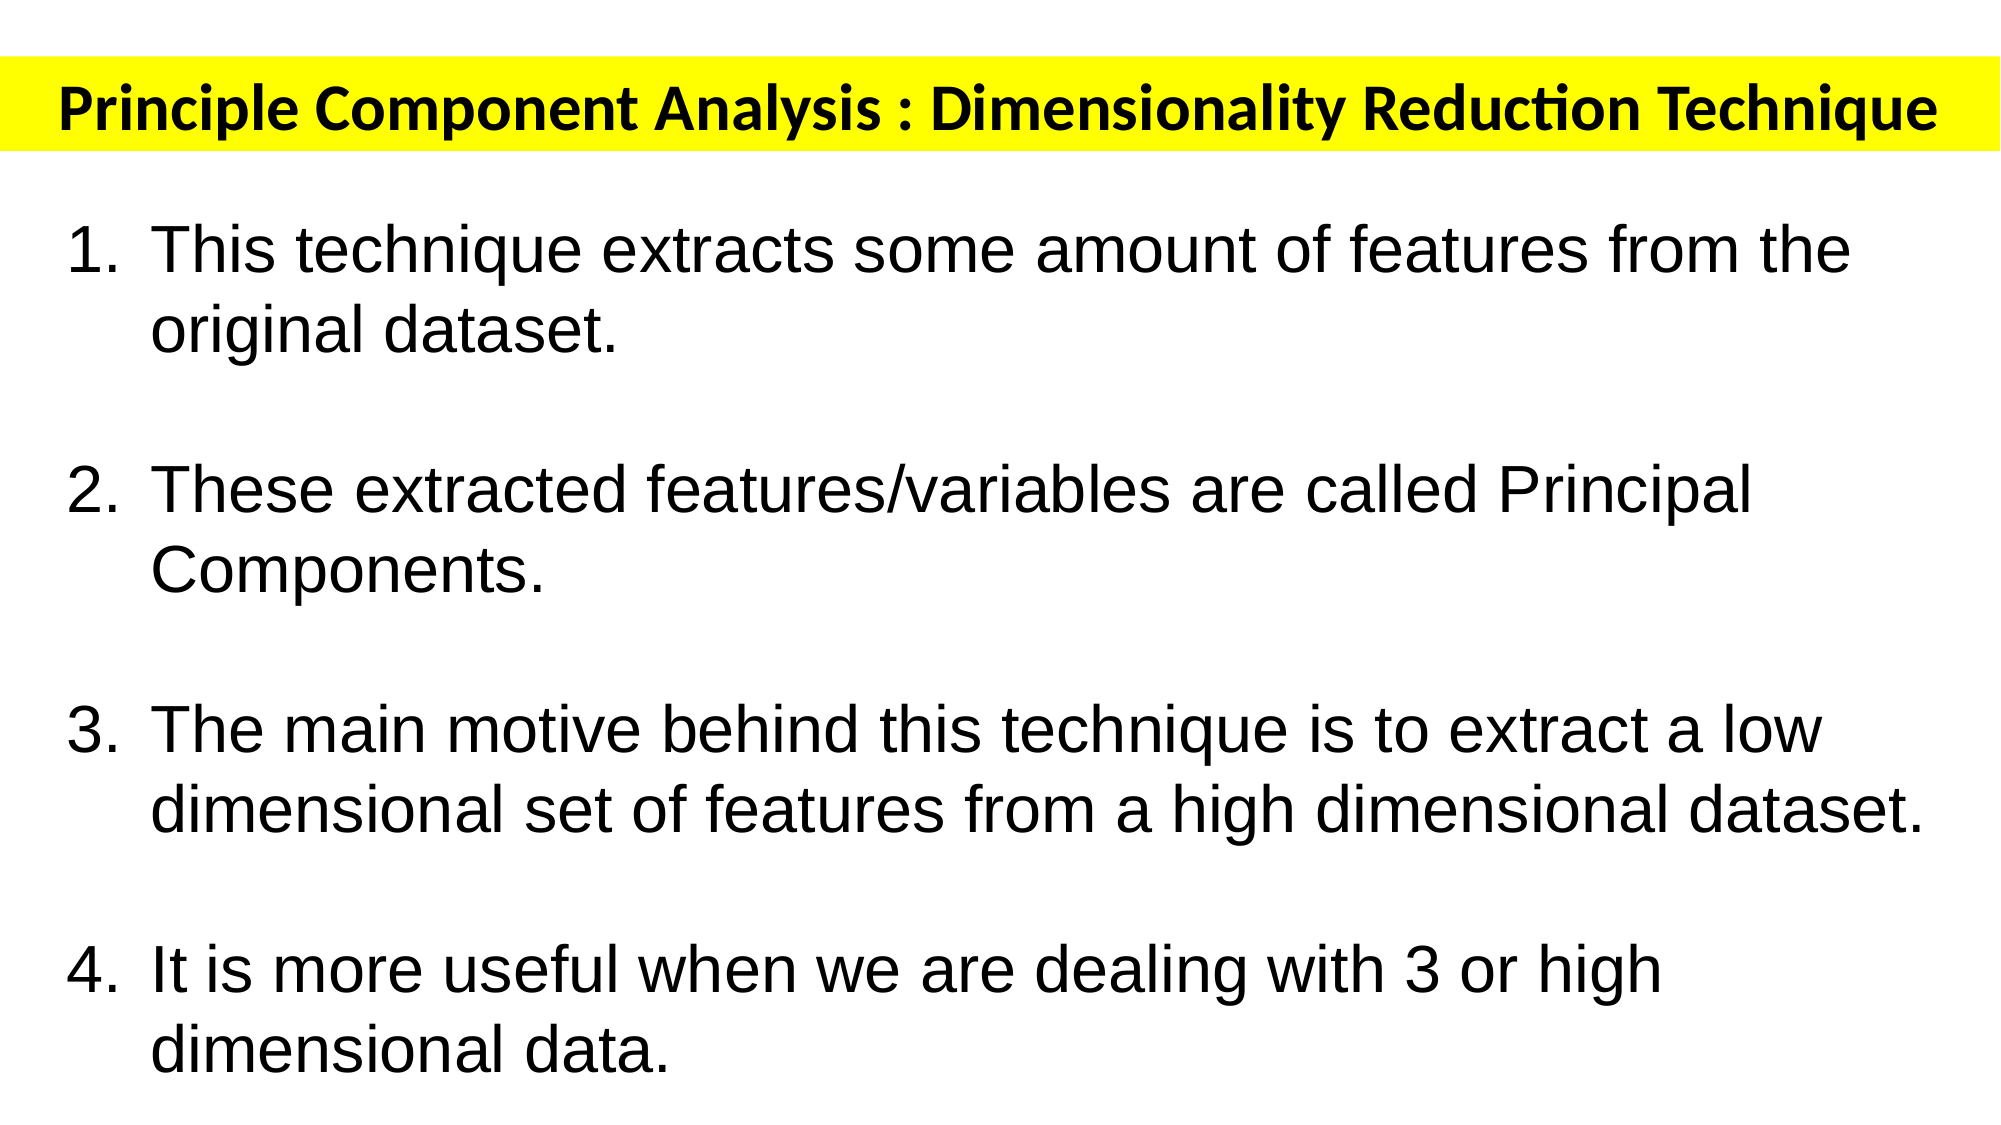

Principle Component Analysis : Dimensionality Reduction Technique
This technique extracts some amount of features from the original dataset.

These extracted features/variables are called Principal Components.

The main motive behind this technique is to extract a low dimensional set of features from a high dimensional dataset.

It is more useful when we are dealing with 3 or high dimensional data.